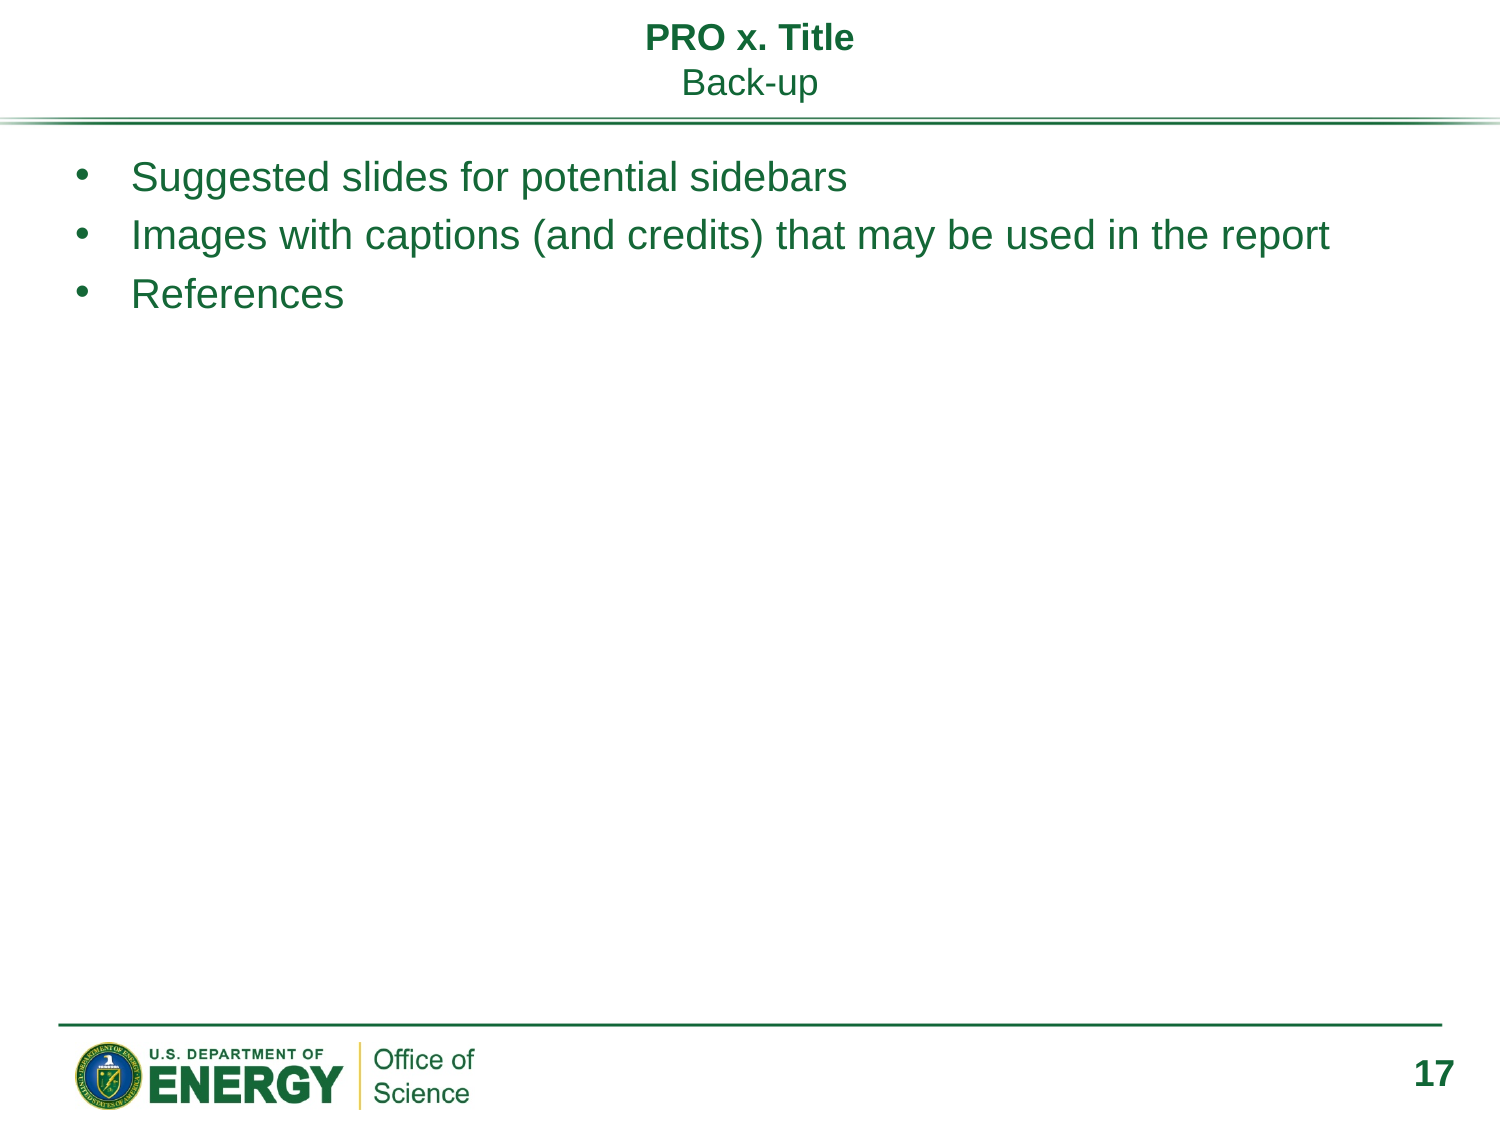

# PRO x. Title Back-up
Suggested slides for potential sidebars
Images with captions (and credits) that may be used in the report
References
17